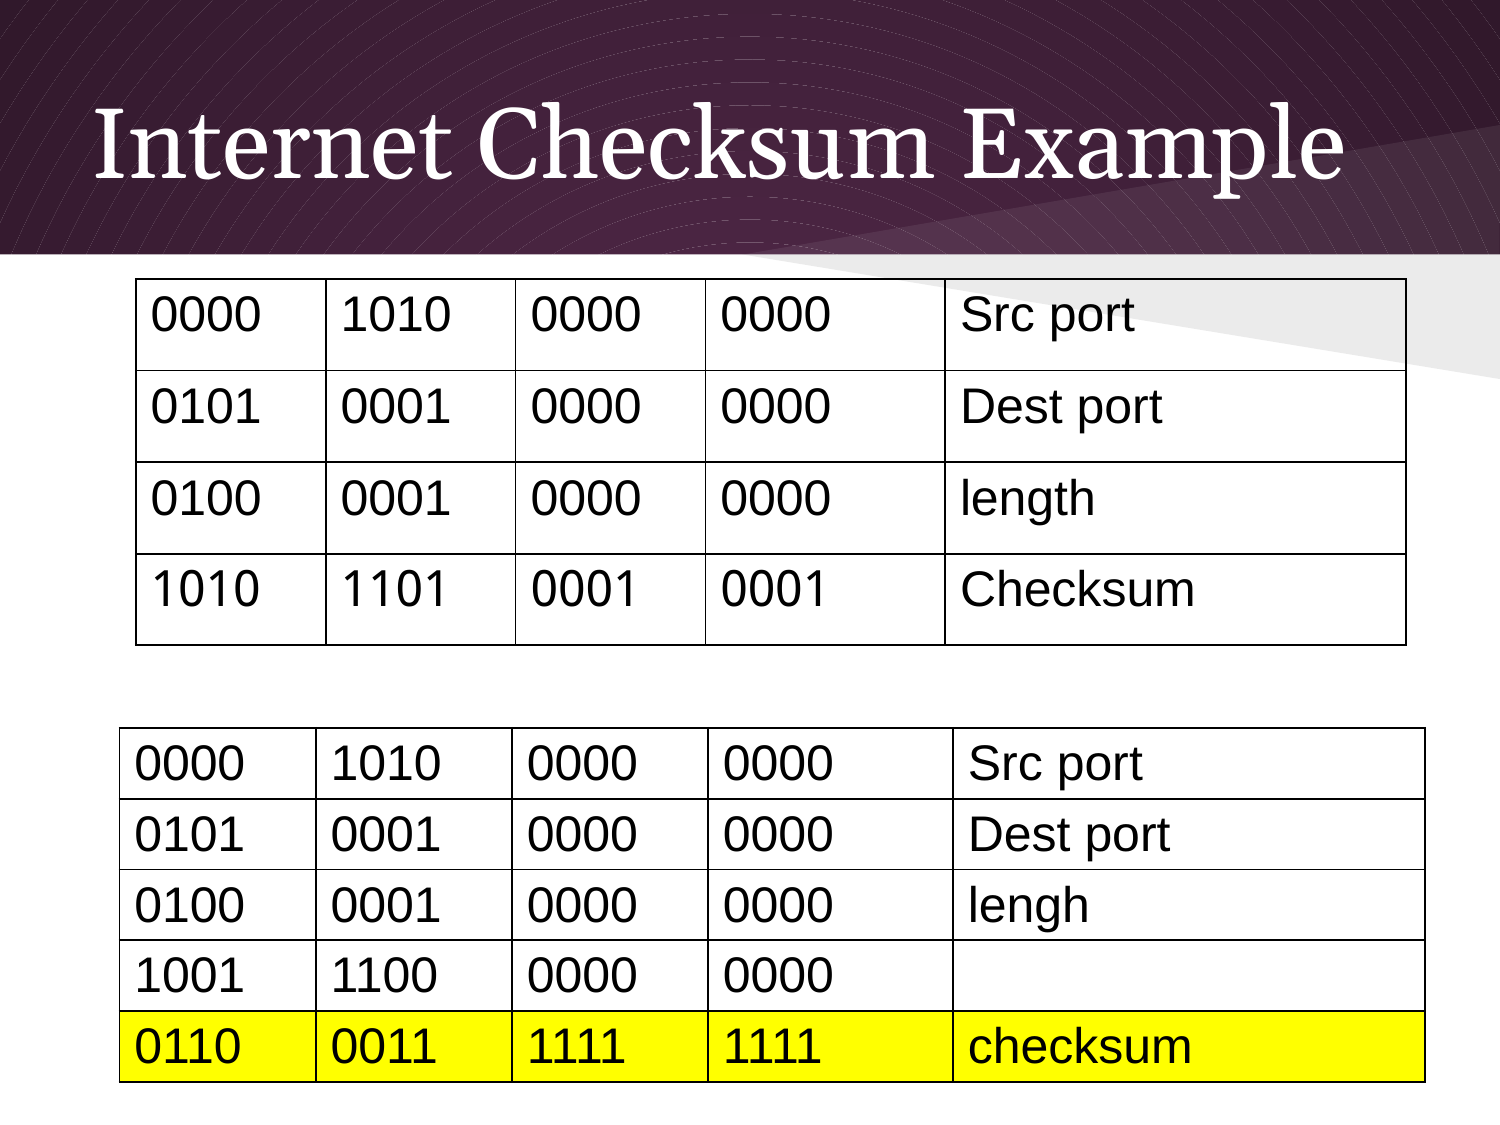

# Internet Checksum Example
| 0000 | 1010 | 0000 | 0000 | Src port |
| --- | --- | --- | --- | --- |
| 0101 | 0001 | 0000 | 0000 | Dest port |
| 0100 | 0001 | 0000 | 0000 | length |
| 1010 | 1101 | 0001 | 0001 | Checksum |
| 0000 | 1010 | 0000 | 0000 | Src port |
| --- | --- | --- | --- | --- |
| 0101 | 0001 | 0000 | 0000 | Dest port |
| 0100 | 0001 | 0000 | 0000 | lengh |
| 1001 | 1100 | 0000 | 0000 |  |
| 0110 | 0011 | 1111 | 1111 | checksum |